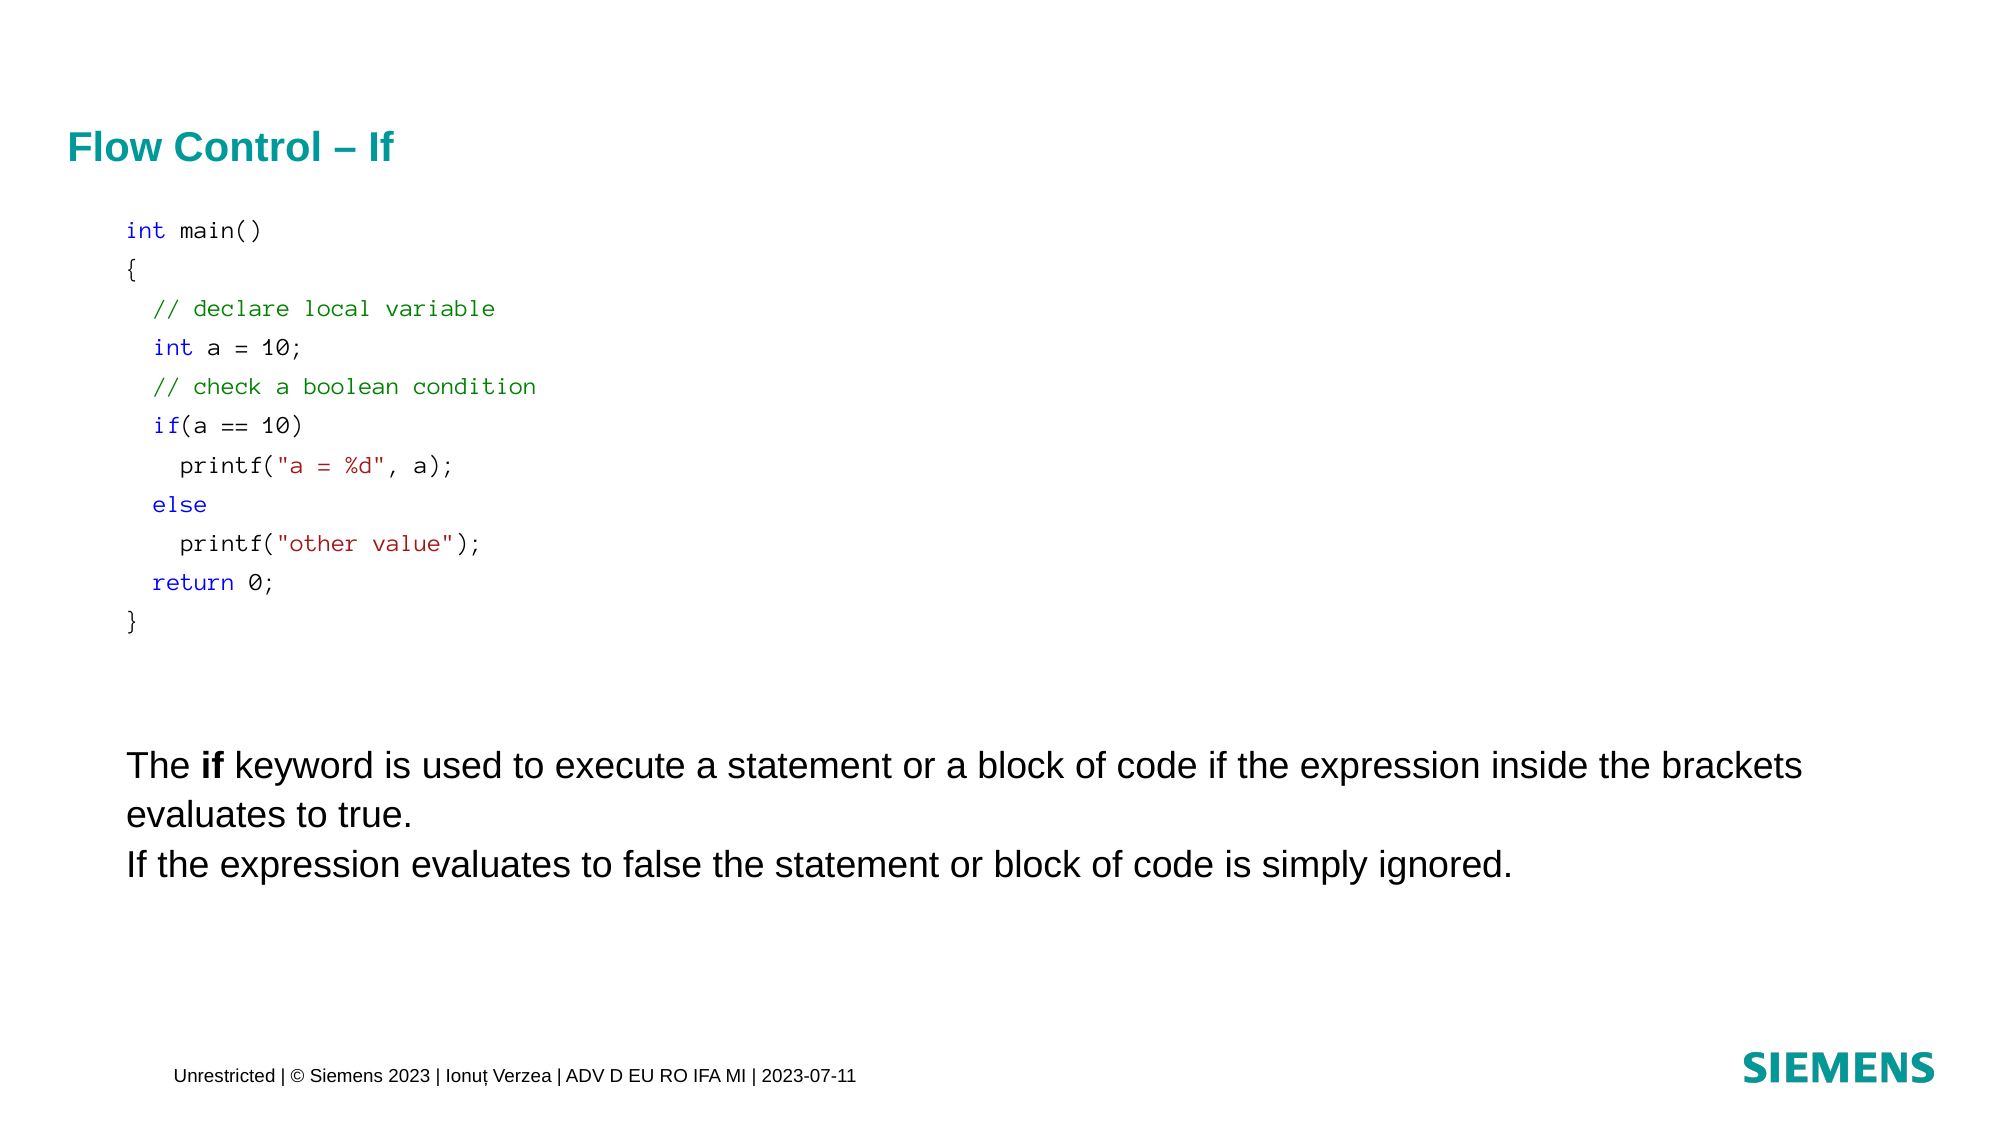

# Flow Control – If
int main()
{
  // declare local variable
  int a = 10;
  // check a boolean condition
  if(a == 10)
    printf("a = %d", a);
  else
    printf("other value");
  return 0;
}
The if keyword is used to execute a statement or a block of code if the expression inside the brackets evaluates to true.
If the expression evaluates to false the statement or block of code is simply ignored.
Unrestricted | © Siemens 2023 | Ionuț Verzea | ADV D EU RO IFA MI | 2023-07-11